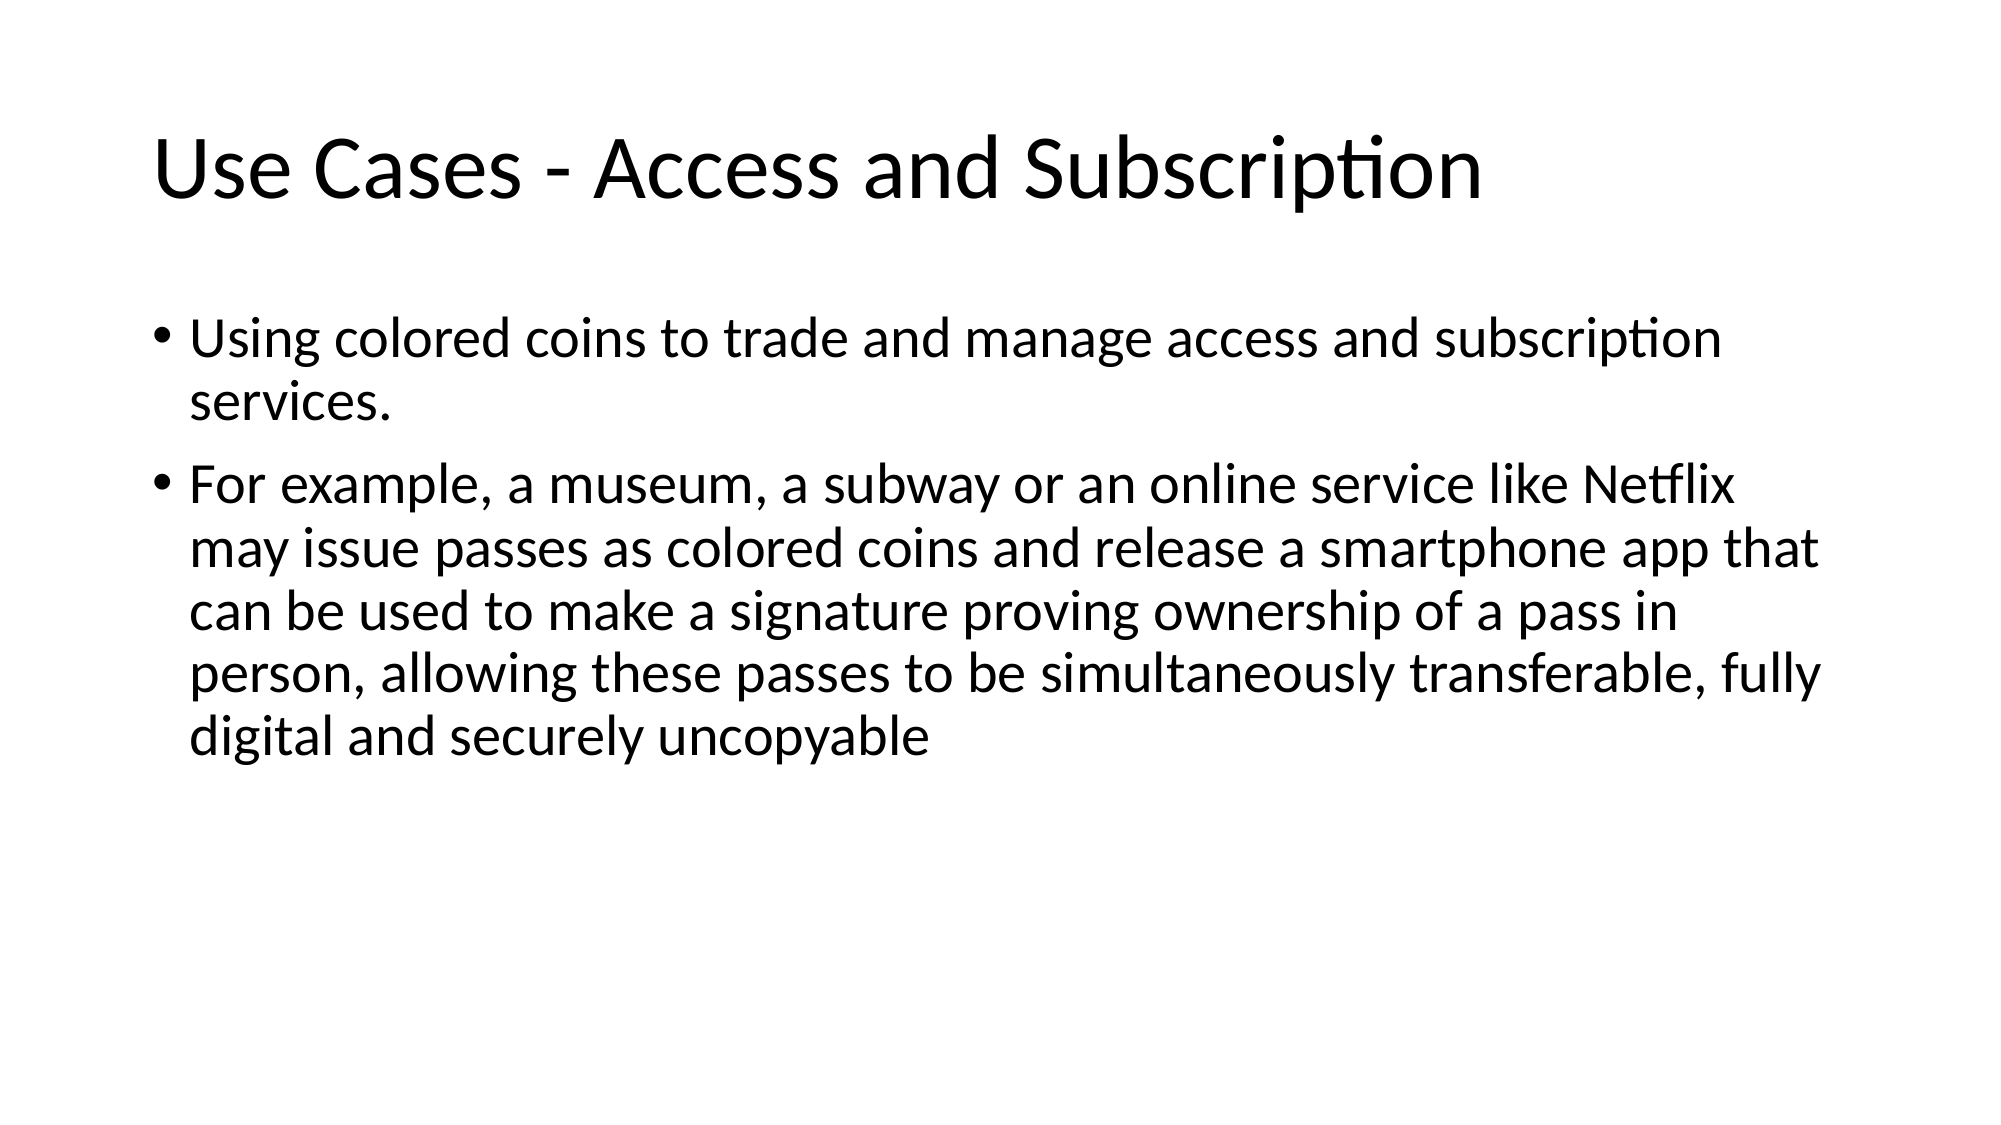

# Use Cases - Access and Subscription
Using colored coins to trade and manage access and subscription services.
For example, a museum, a subway or an online service like Netflix may issue passes as colored coins and release a smartphone app that can be used to make a signature proving ownership of a pass in person, allowing these passes to be simultaneously transferable, fully digital and securely uncopyable